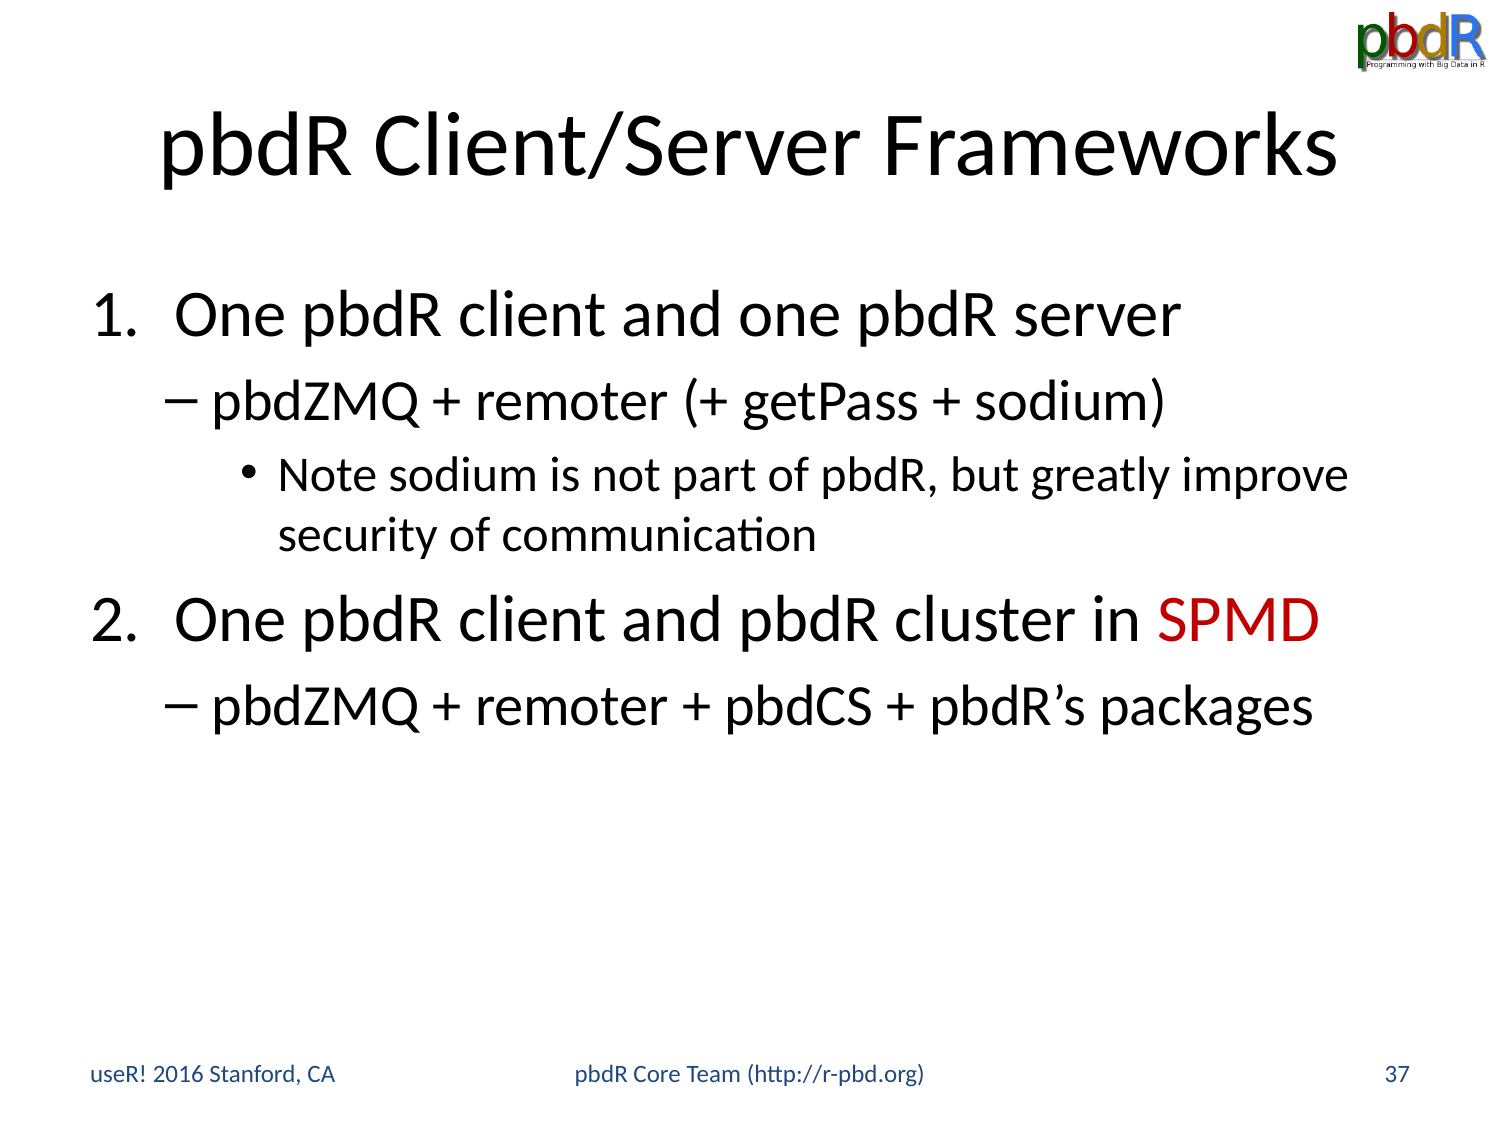

# pbdR Client/Server Frameworks
One pbdR client and one pbdR server
pbdZMQ + remoter (+ getPass + sodium)
Note sodium is not part of pbdR, but greatly improve security of communication
One pbdR client and pbdR cluster in SPMD
pbdZMQ + remoter + pbdCS + pbdR’s packages
useR! 2016 Stanford, CA
pbdR Core Team (http://r-pbd.org)
37